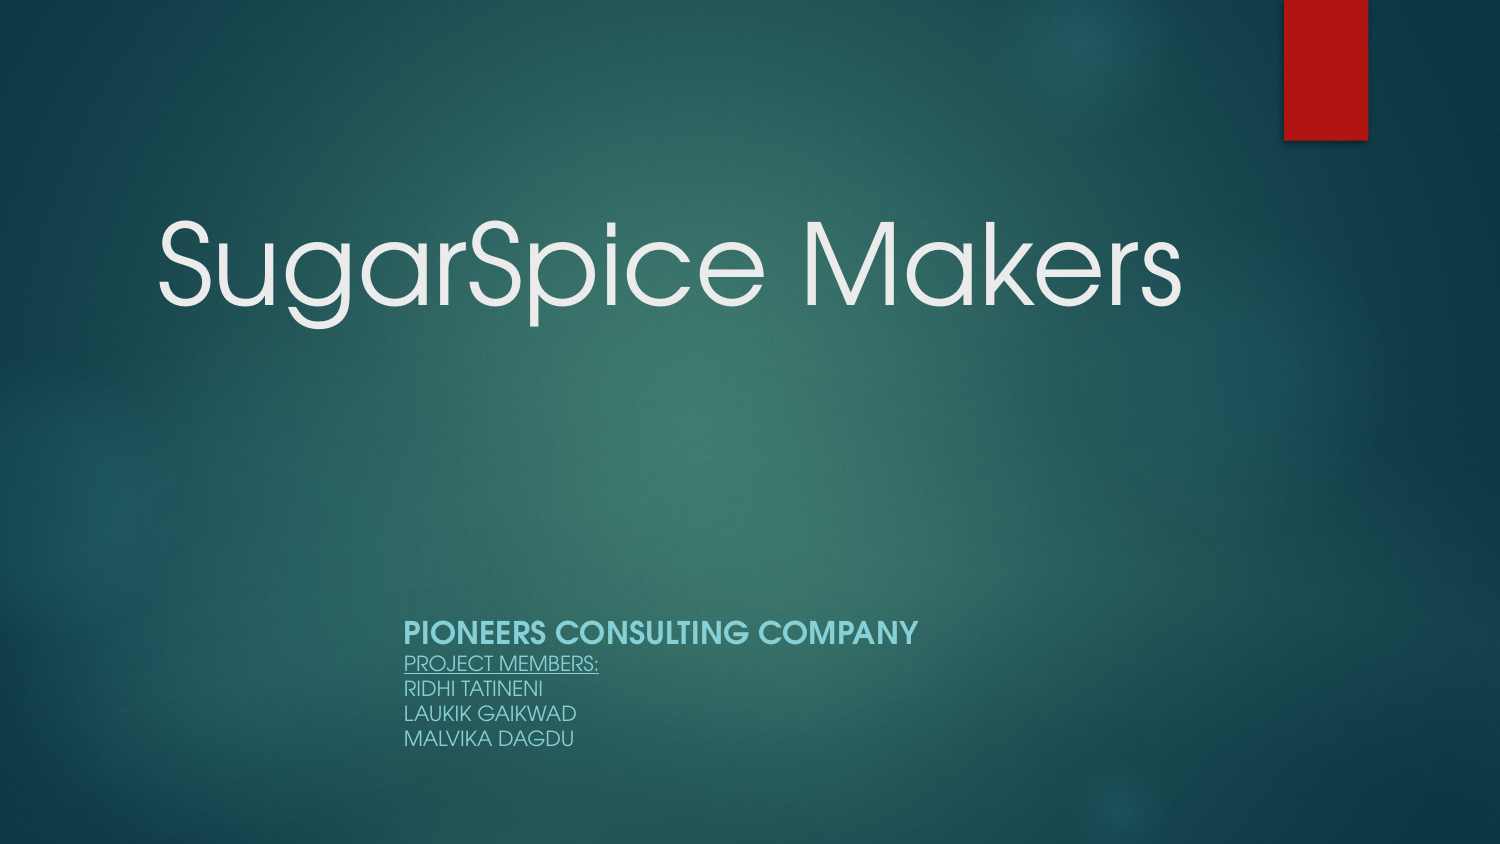

# SugarSpice Makers

PIONEERS CONSULTING COMPANY
PROJECT MEMBERS:
RIDHI TATINENI
LAUKIK GAIKWAD
MALVIKA DAGDU